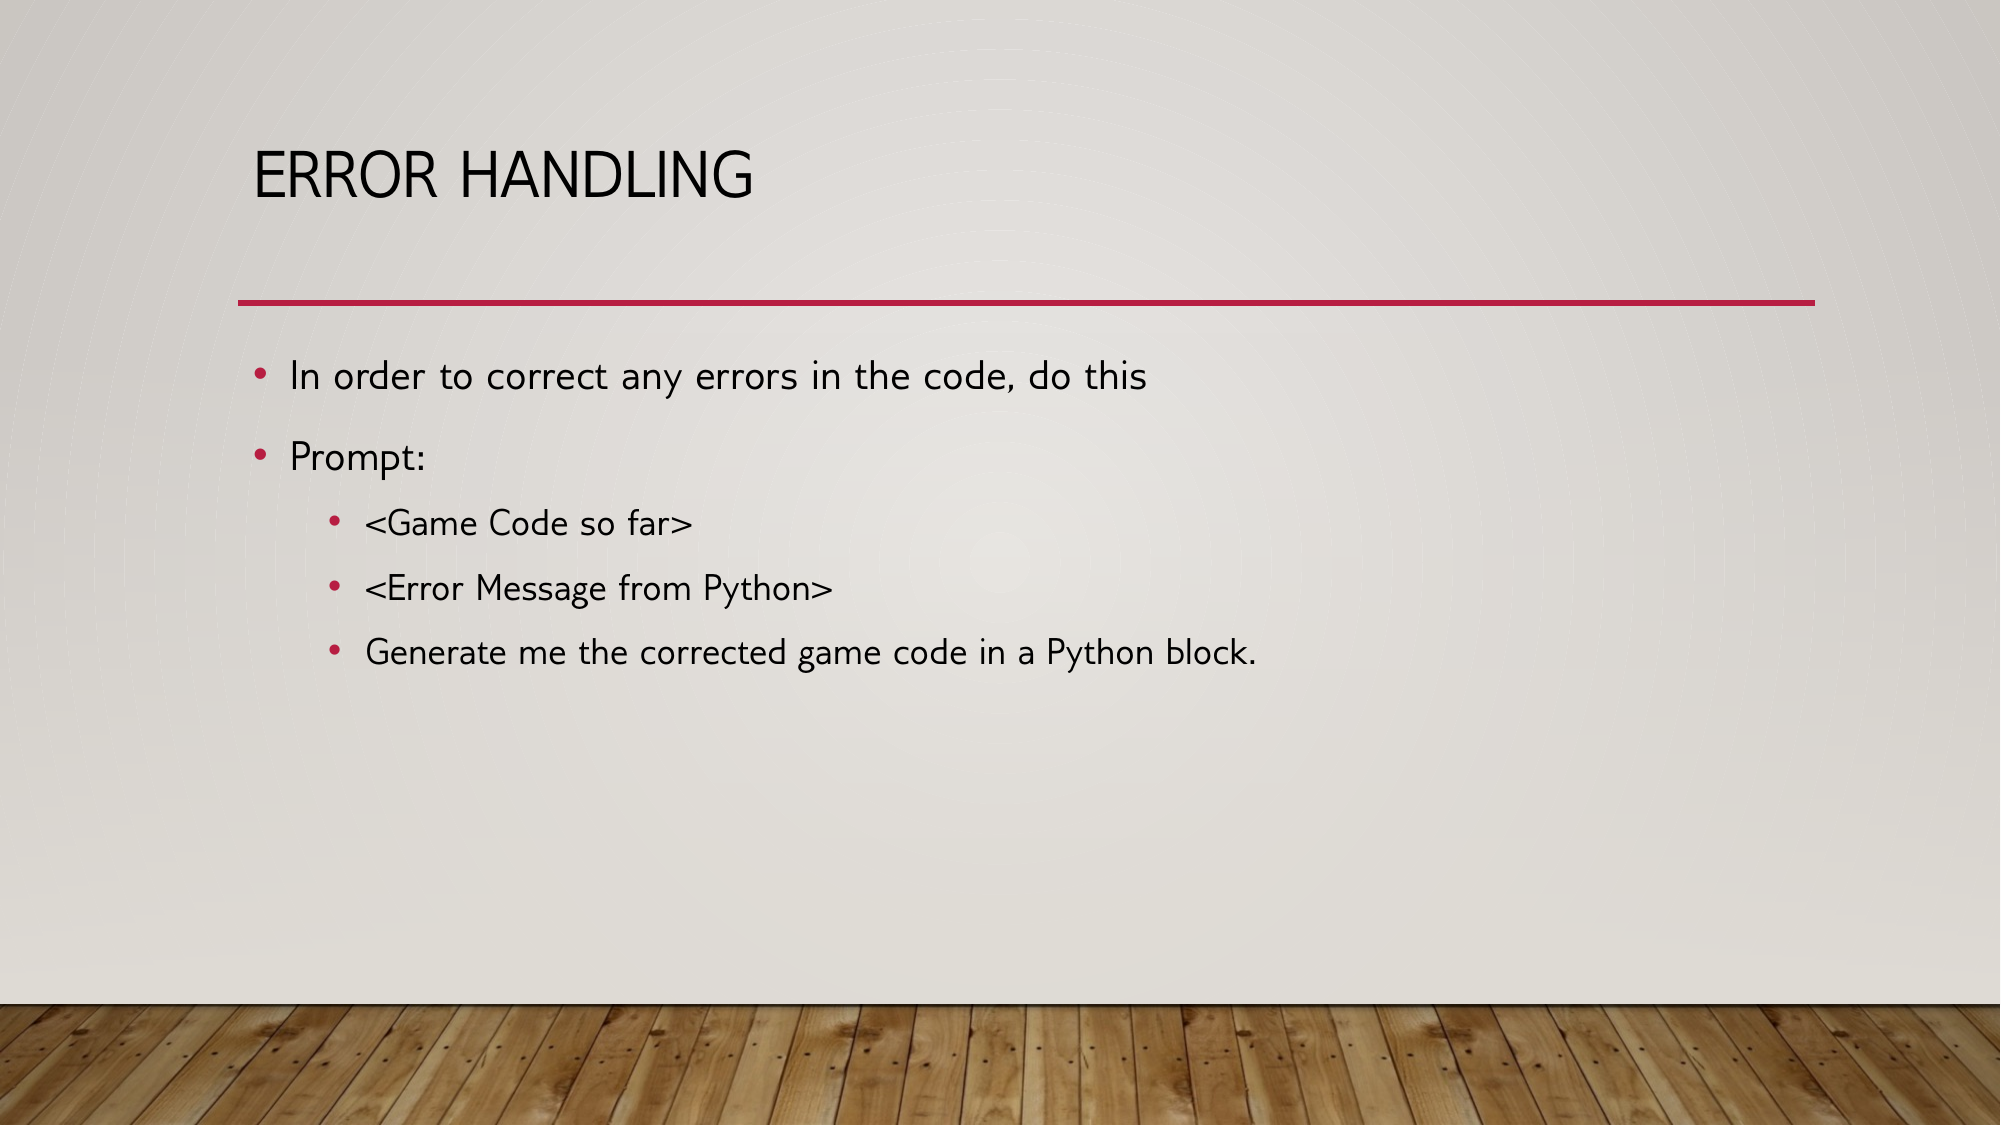

# Error handling
In order to correct any errors in the code, do this
Prompt:
<Game Code so far>
<Error Message from Python>
Generate me the corrected game code in a Python block.